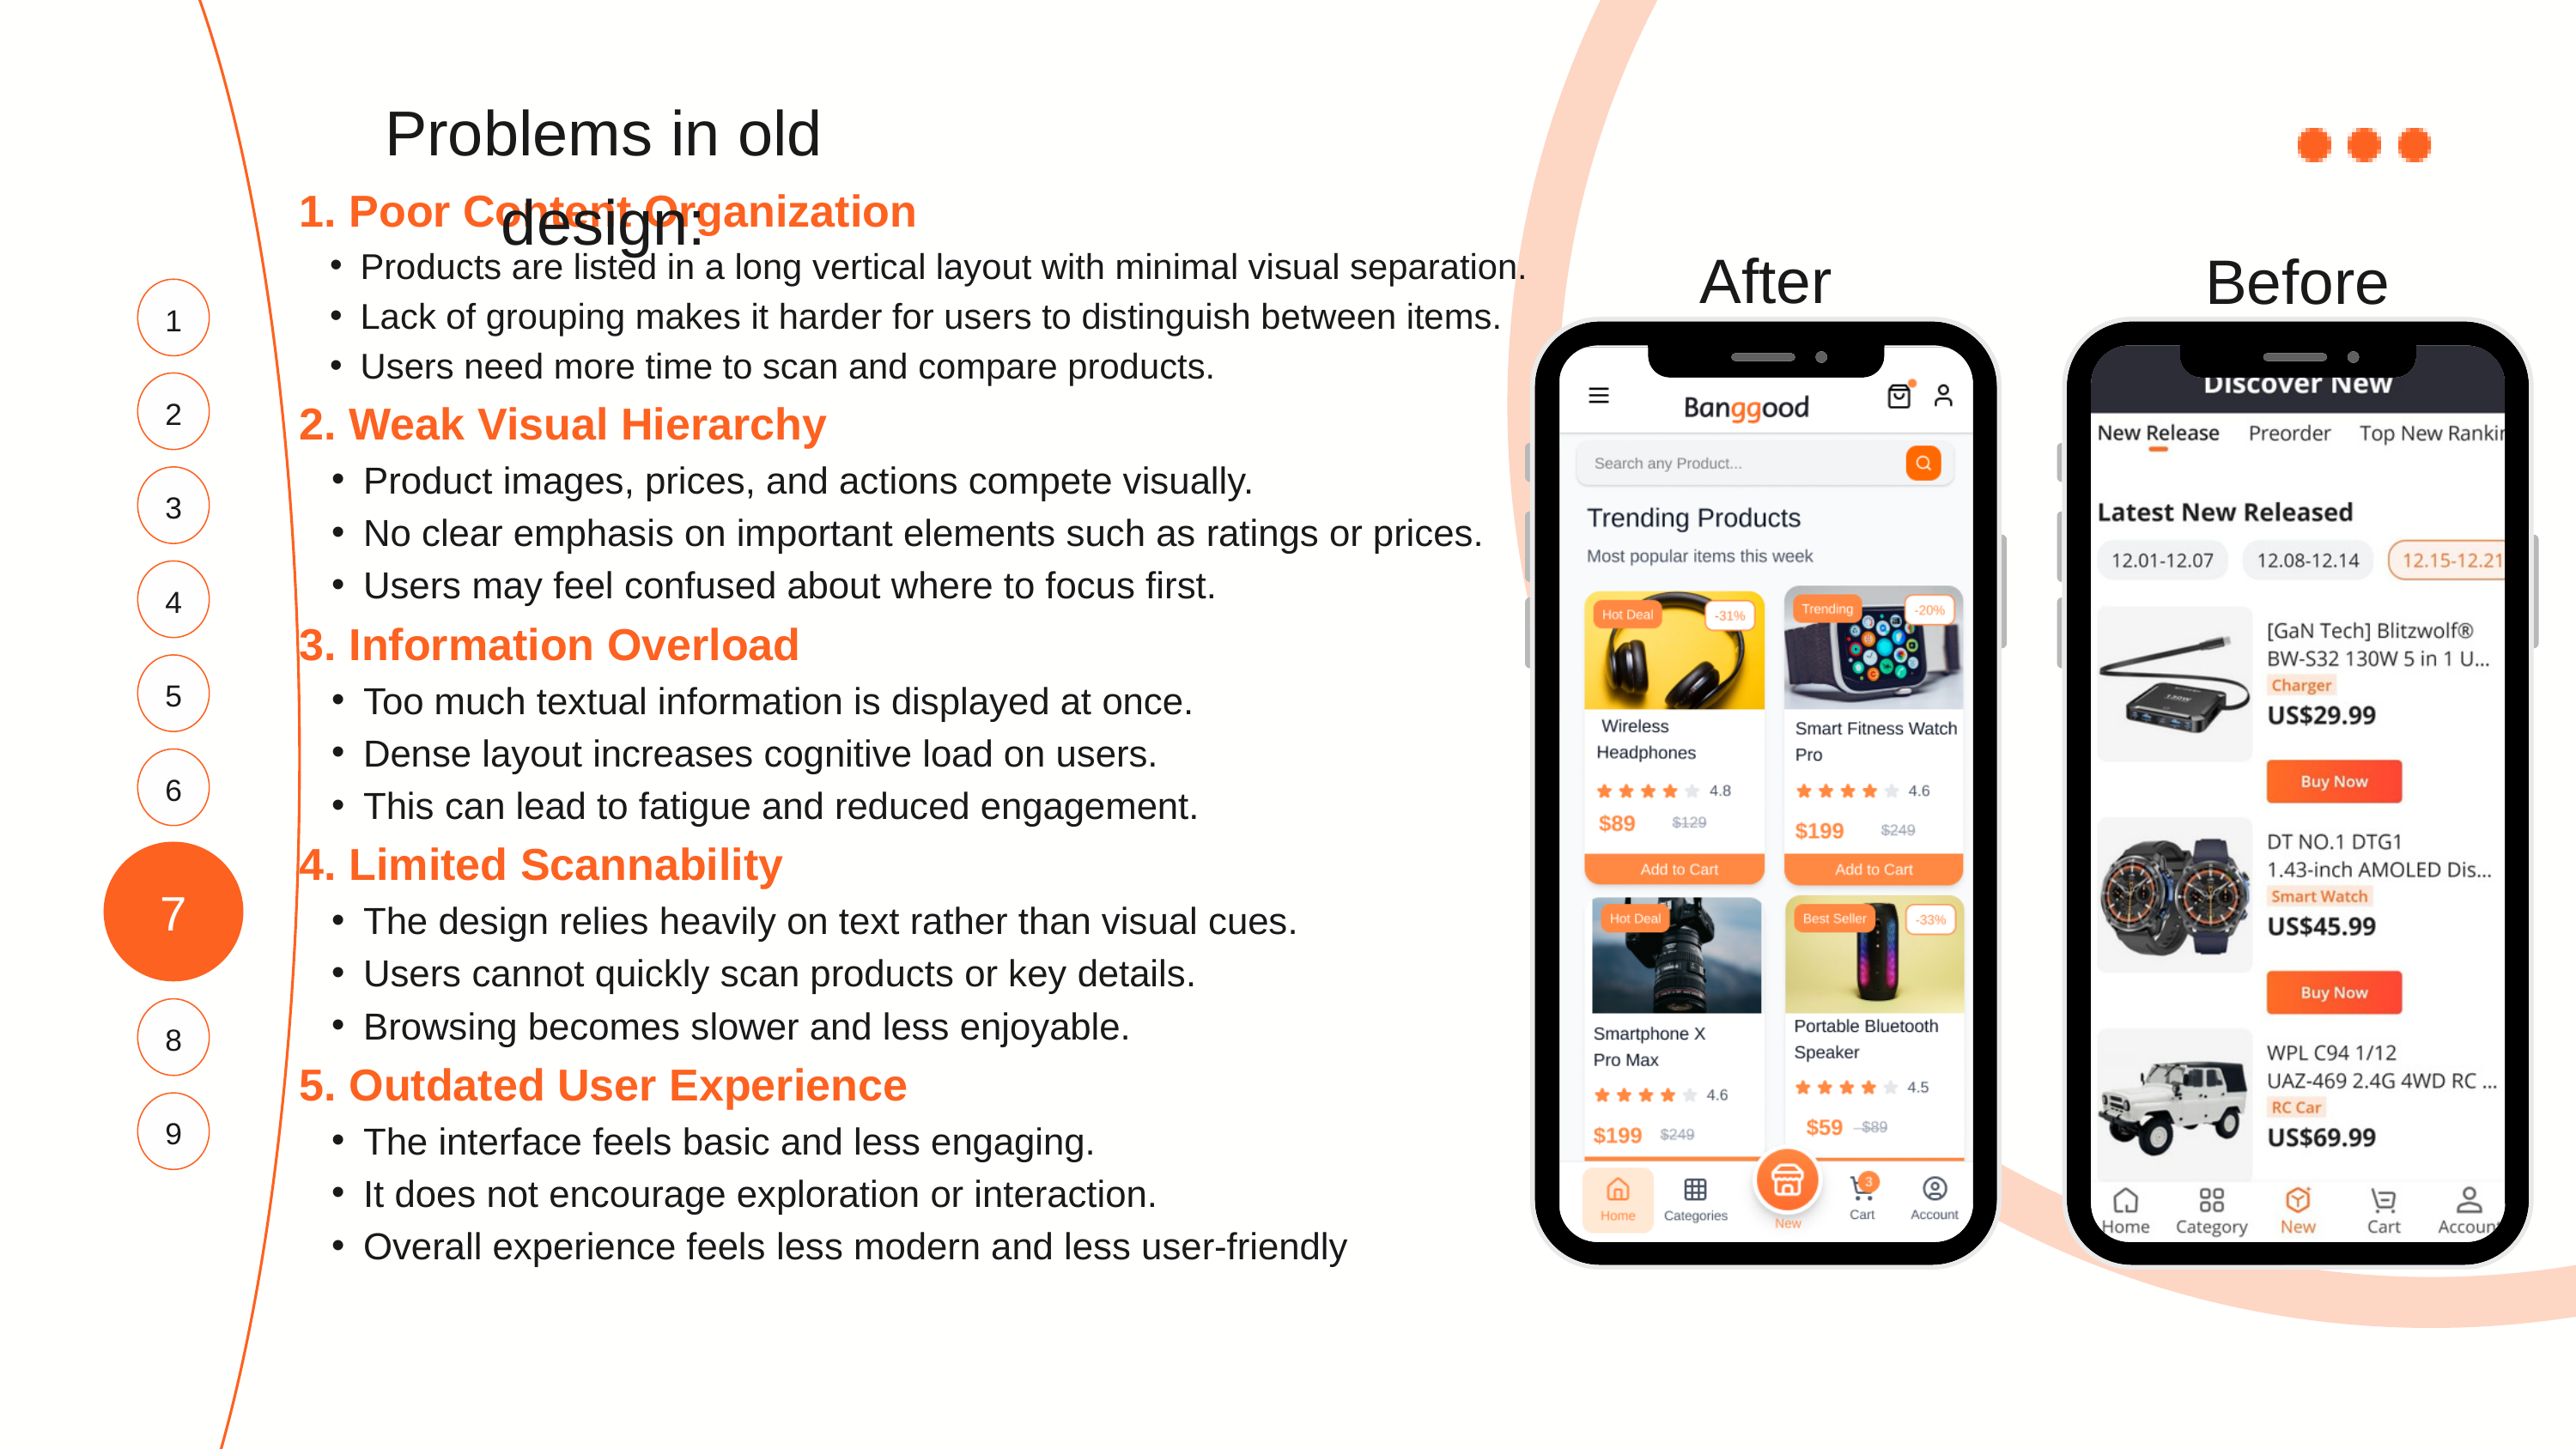

Problems in old design:

1. Poor Content Organization
Products are listed in a long vertical layout with minimal visual separation.
Lack of grouping makes it harder for users to distinguish between items.
Users need more time to scan and compare products.
2. Weak Visual Hierarchy
Product images, prices, and actions compete visually.
No clear emphasis on important elements such as ratings or prices.
Users may feel confused about where to focus first.
3. Information Overload
Too much textual information is displayed at once.
Dense layout increases cognitive load on users.
This can lead to fatigue and reduced engagement.
4. Limited Scannability
The design relies heavily on text rather than visual cues.
Users cannot quickly scan products or key details.
Browsing becomes slower and less enjoyable.
5. Outdated User Experience
The interface feels basic and less engaging.
It does not encourage exploration or interaction.
Overall experience feels less modern and less user-friendly
After
Before

1

2

3

4

5

6

7

8

9